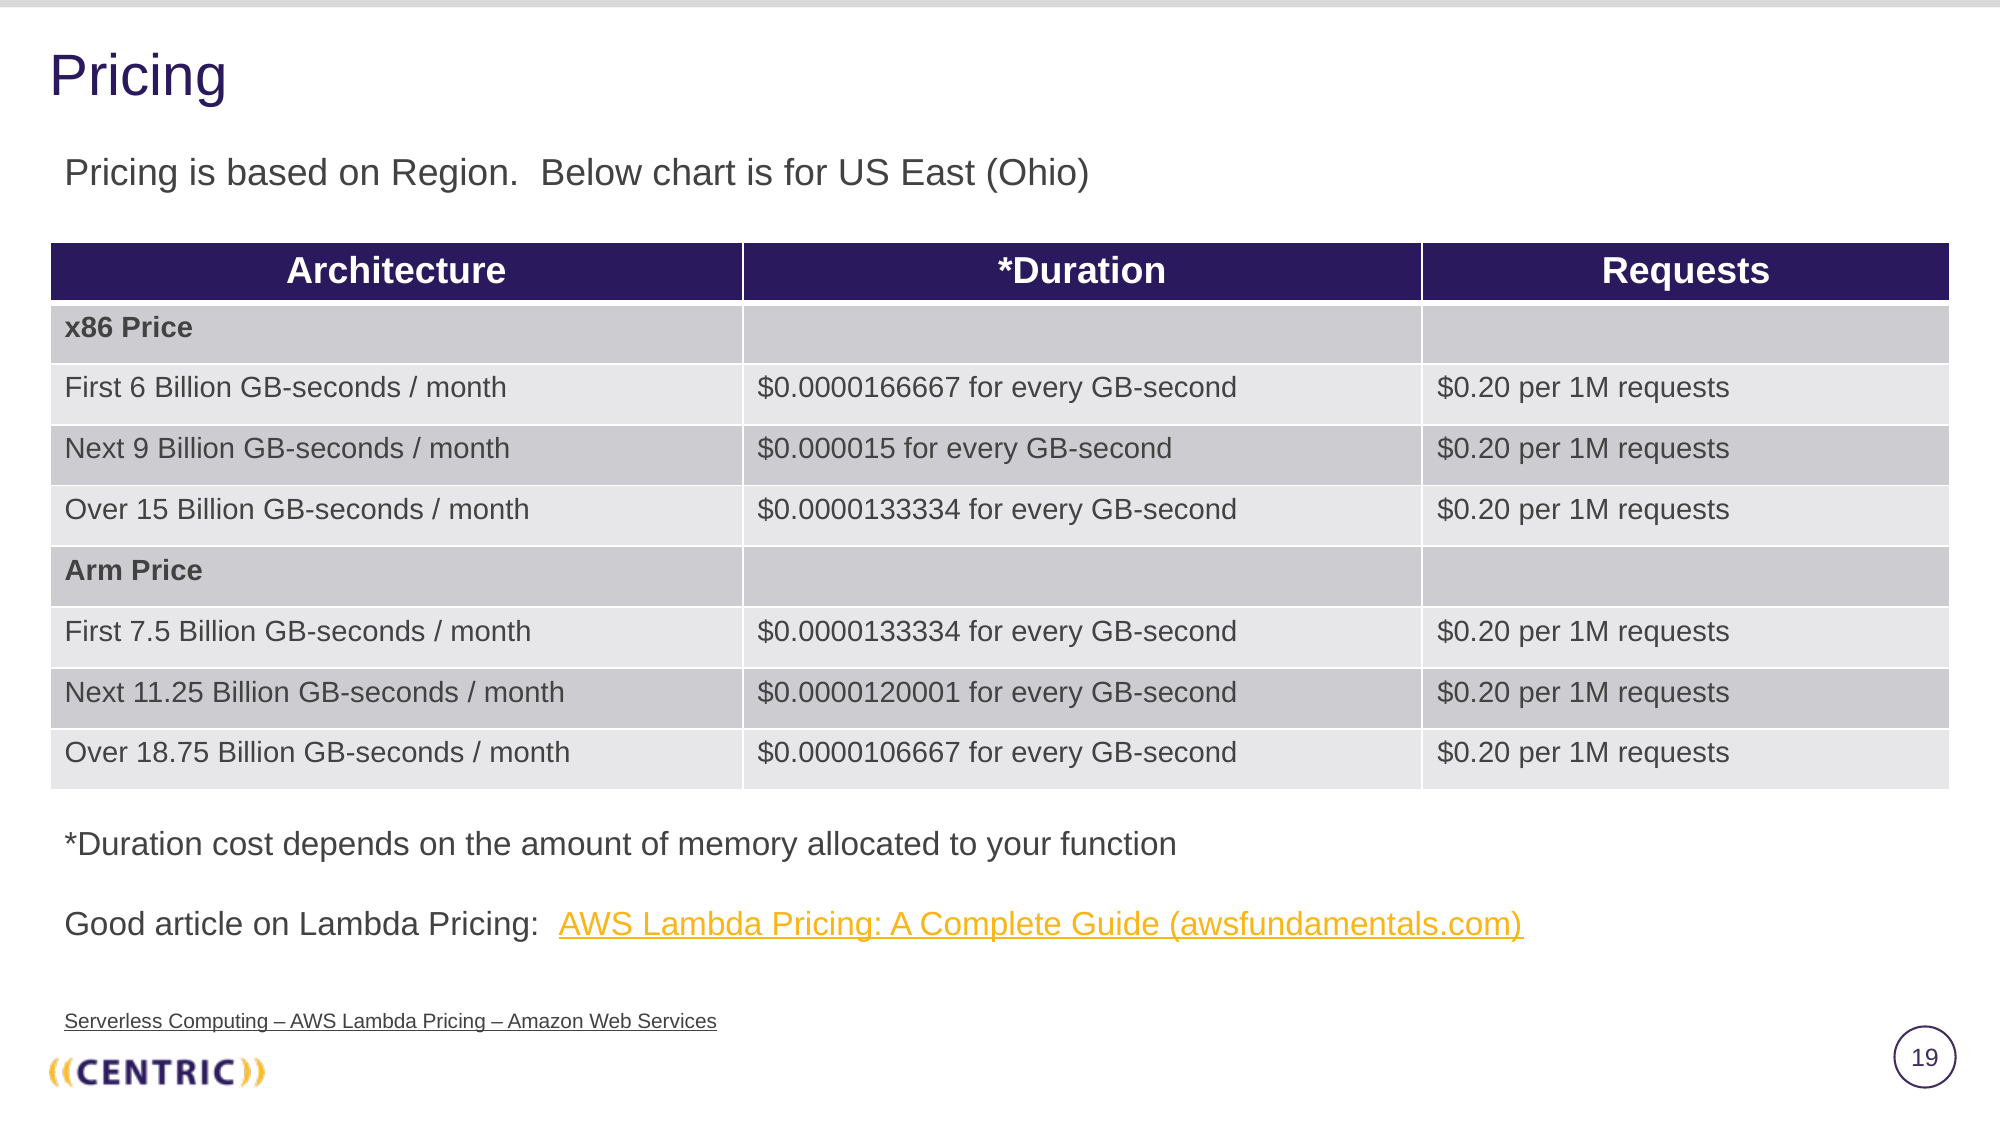

# Pricing
Pricing is based on Region.  Below chart is for US East (Ohio)
| Architecture | \*Duration | Requests |
| --- | --- | --- |
| x86 Price |  |  |
| First 6 Billion GB-seconds / month | $0.0000166667 for every GB-second | $0.20 per 1M requests |
| Next 9 Billion GB-seconds / month | $0.000015 for every GB-second | $0.20 per 1M requests |
| Over 15 Billion GB-seconds / month | $0.0000133334 for every GB-second | $0.20 per 1M requests |
| Arm Price |  |  |
| First 7.5 Billion GB-seconds / month | $0.0000133334 for every GB-second | $0.20 per 1M requests |
| Next 11.25 Billion GB-seconds / month | $0.0000120001 for every GB-second | $0.20 per 1M requests |
| Over 18.75 Billion GB-seconds / month | $0.0000106667 for every GB-second | $0.20 per 1M requests |
*Duration cost depends on the amount of memory allocated to your function

Good article on Lambda Pricing:  AWS Lambda Pricing: A Complete Guide (awsfundamentals.com)
Serverless Computing – AWS Lambda Pricing – Amazon Web Services